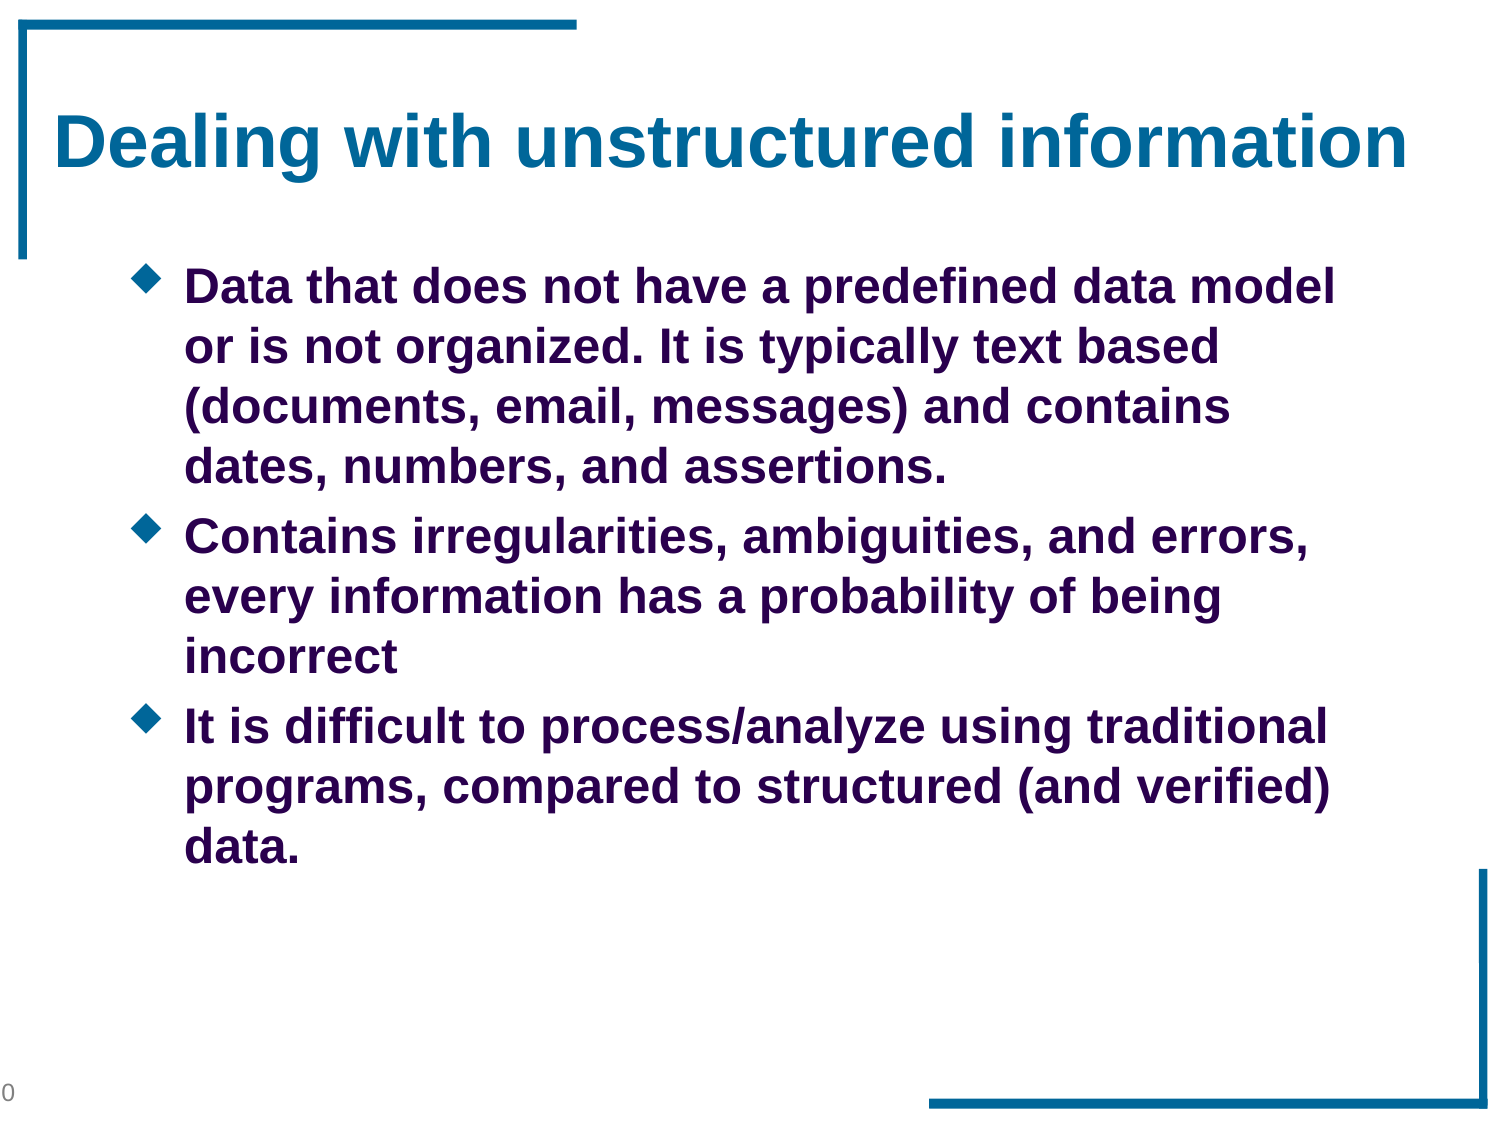

# Dealing with unstructured information
Data that does not have a predefined data model or is not organized. It is typically text based (documents, email, messages) and contains dates, numbers, and assertions.
Contains irregularities, ambiguities, and errors, every information has a probability of being incorrect
It is difficult to process/analyze using traditional programs, compared to structured (and verified) data.